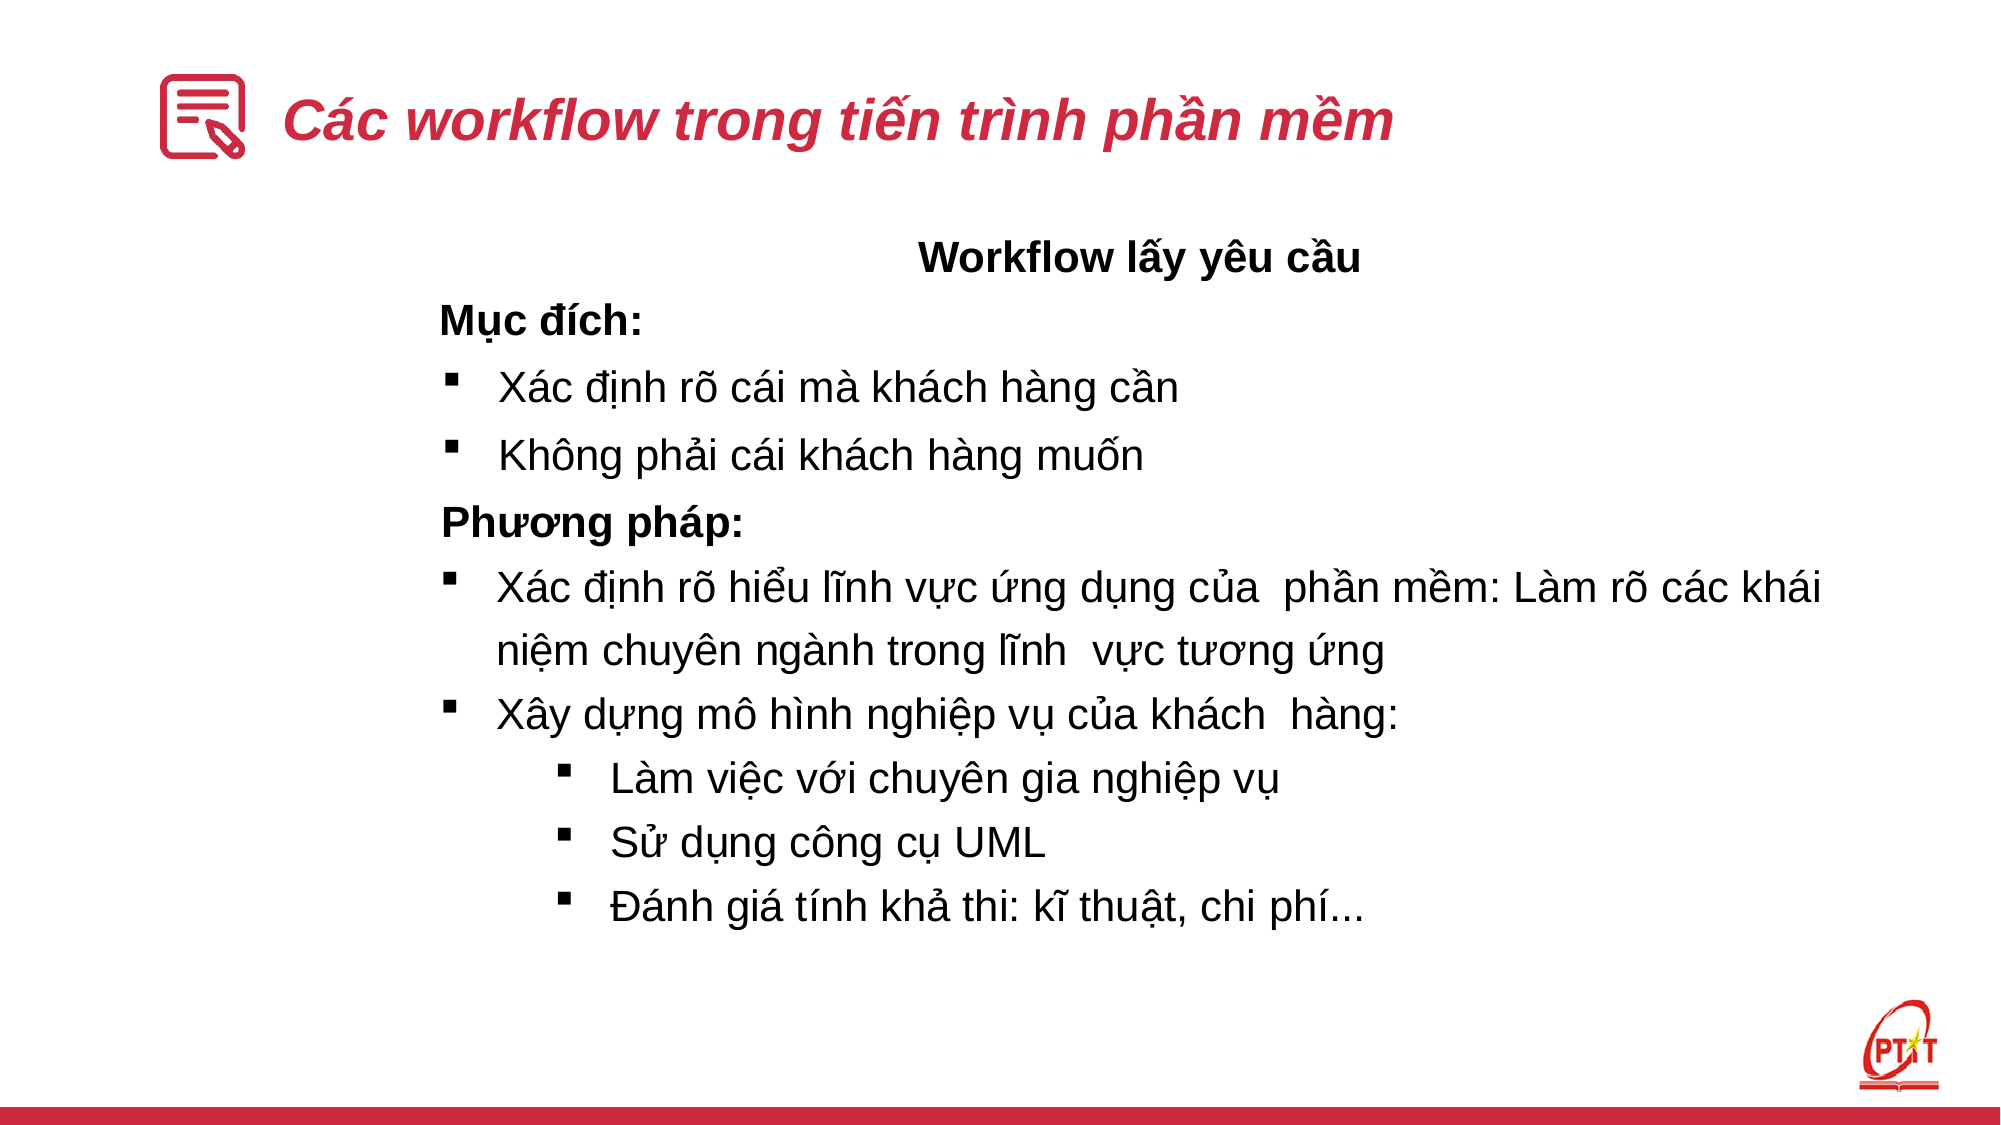

# Các workflow trong tiến trình phần mềm
Workflow lấy yêu cầu
Mục đích:
Xác định rõ cái mà khách hàng cần
Không phải cái khách hàng muốn
Phương pháp:
Xác định rõ hiểu lĩnh vực ứng dụng của  phần mềm: Làm rõ các khái niệm chuyên ngành trong lĩnh  vực tương ứng
Xây dựng mô hình nghiệp vụ của khách  hàng:
Làm việc với chuyên gia nghiệp vụ
Sử dụng công cụ UML
Đánh giá tính khả thi: kĩ thuật, chi phí...